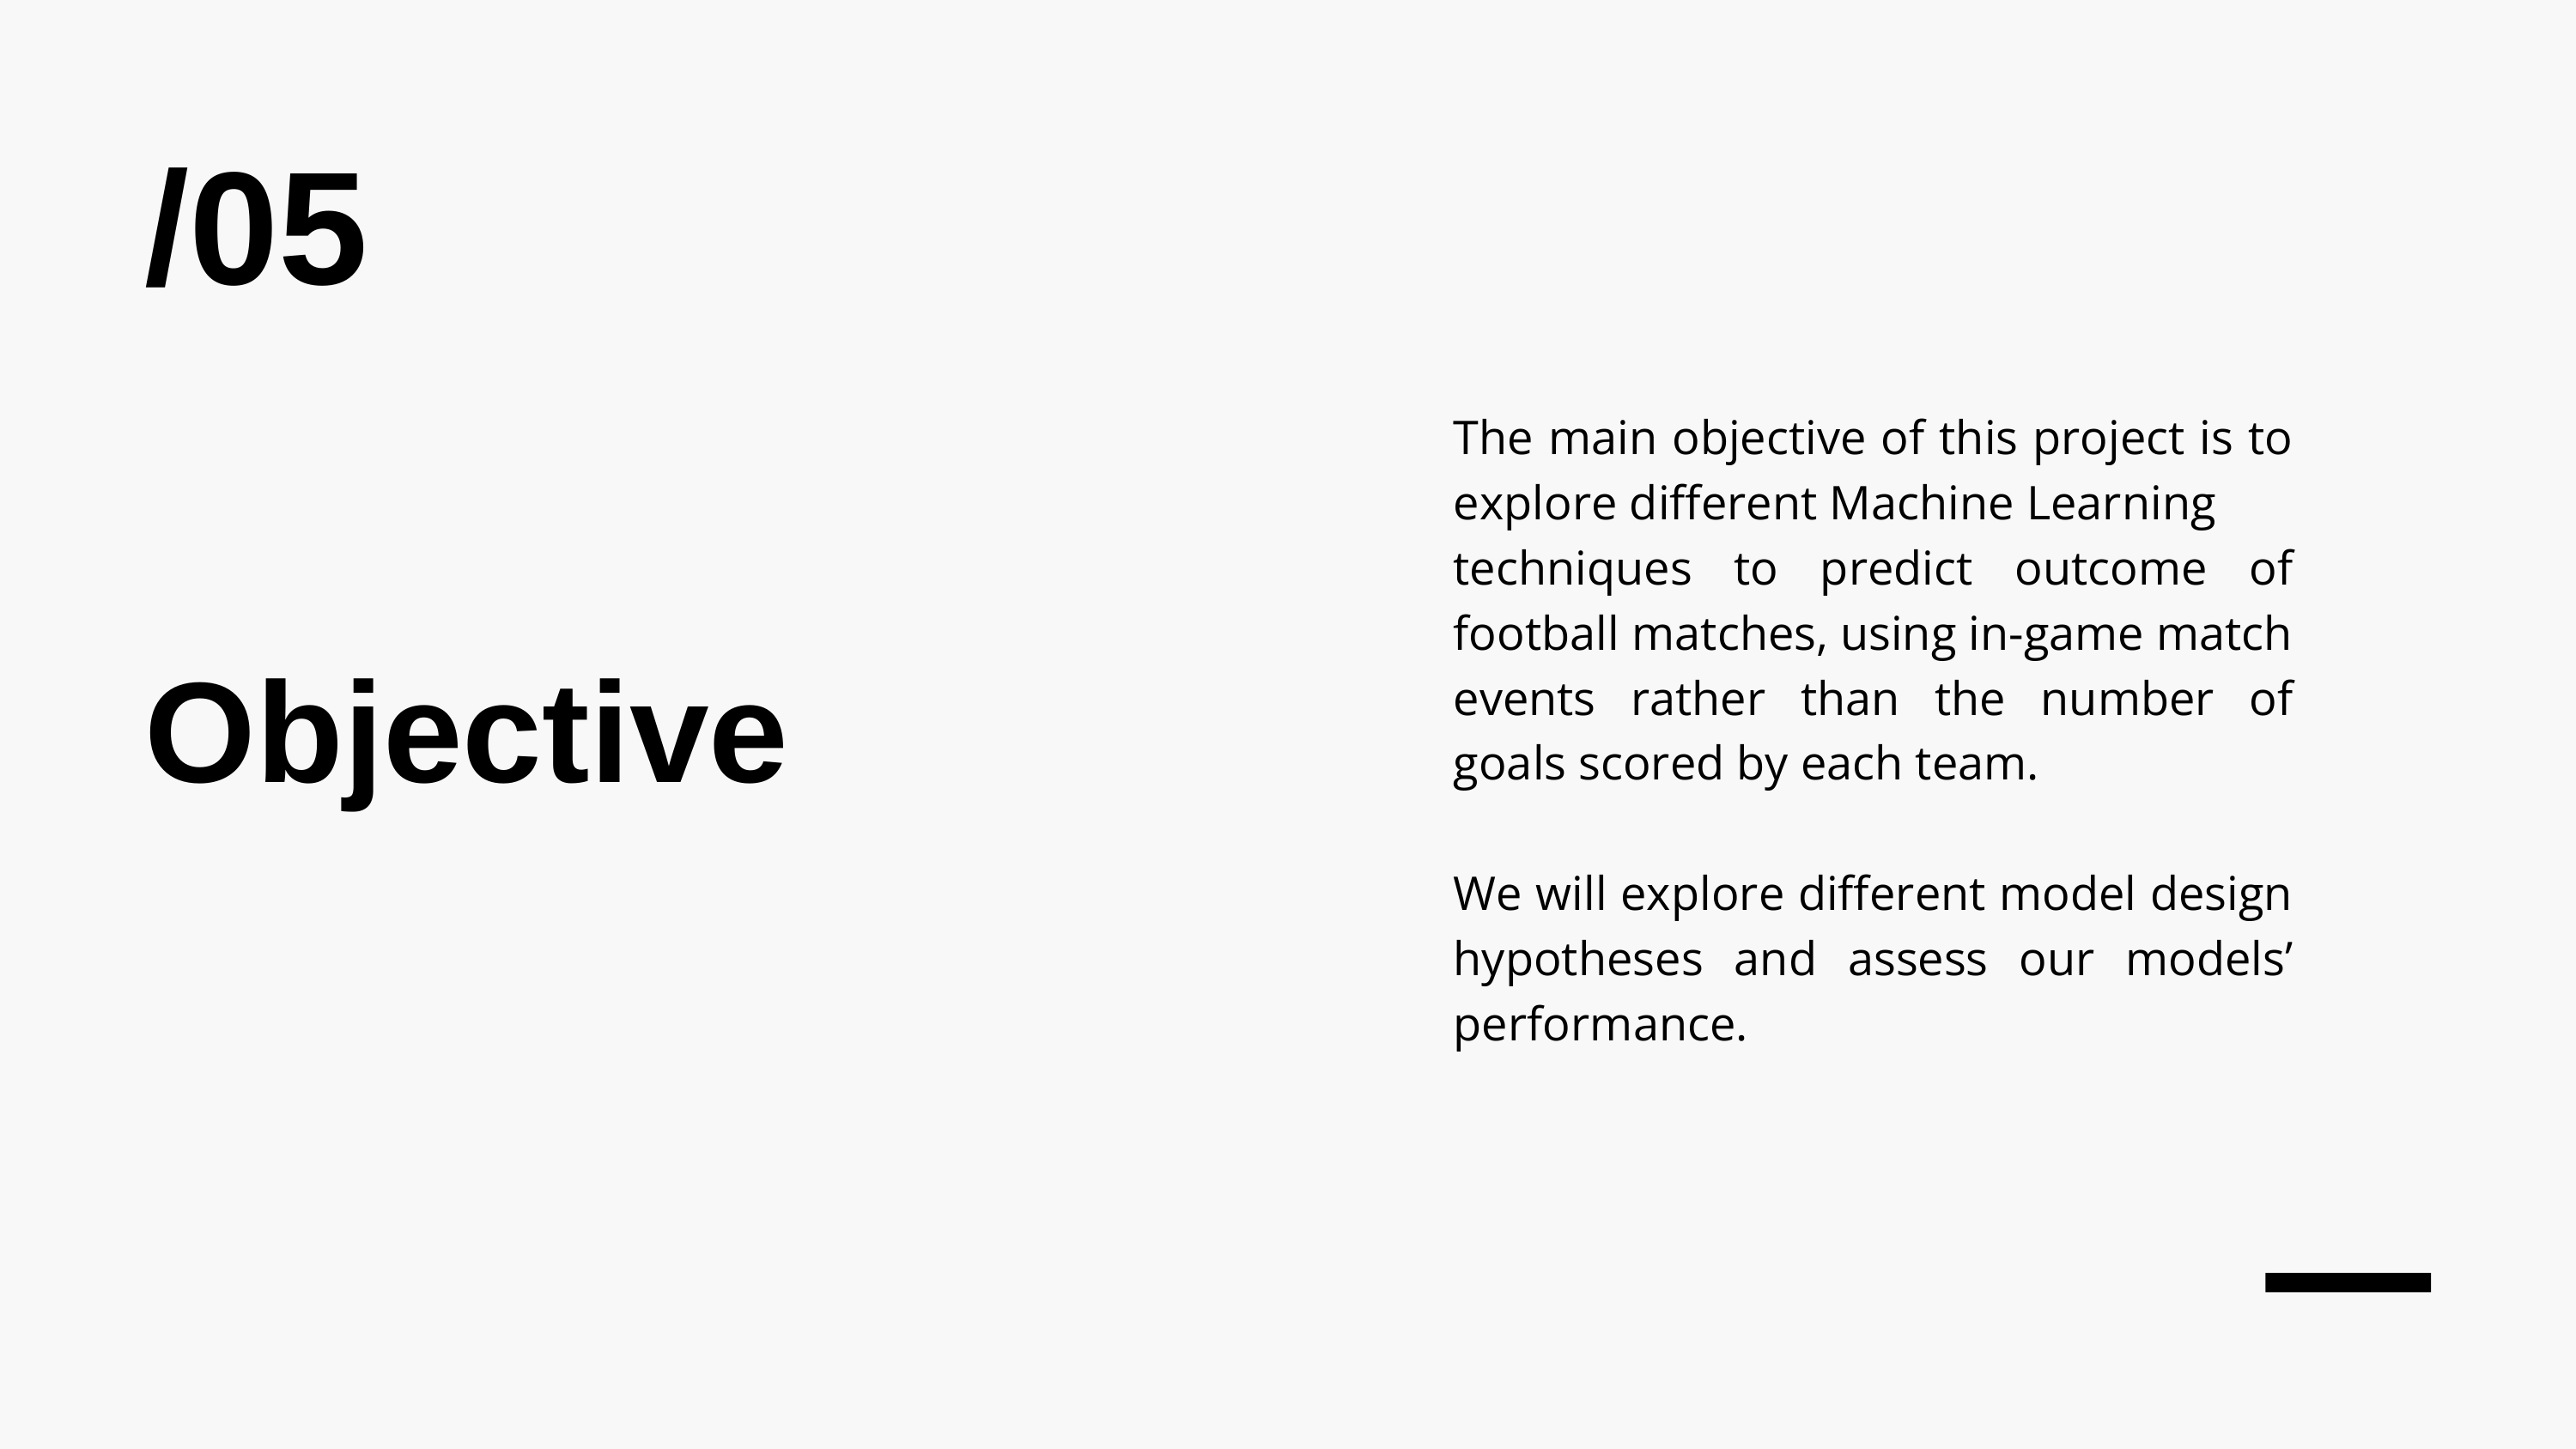

/05
The main objective of this project is to explore different Machine Learning
techniques to predict outcome of football matches, using in-game match events rather than the number of goals scored by each team.

We will explore different model design hypotheses and assess our models’ performance.
Objective